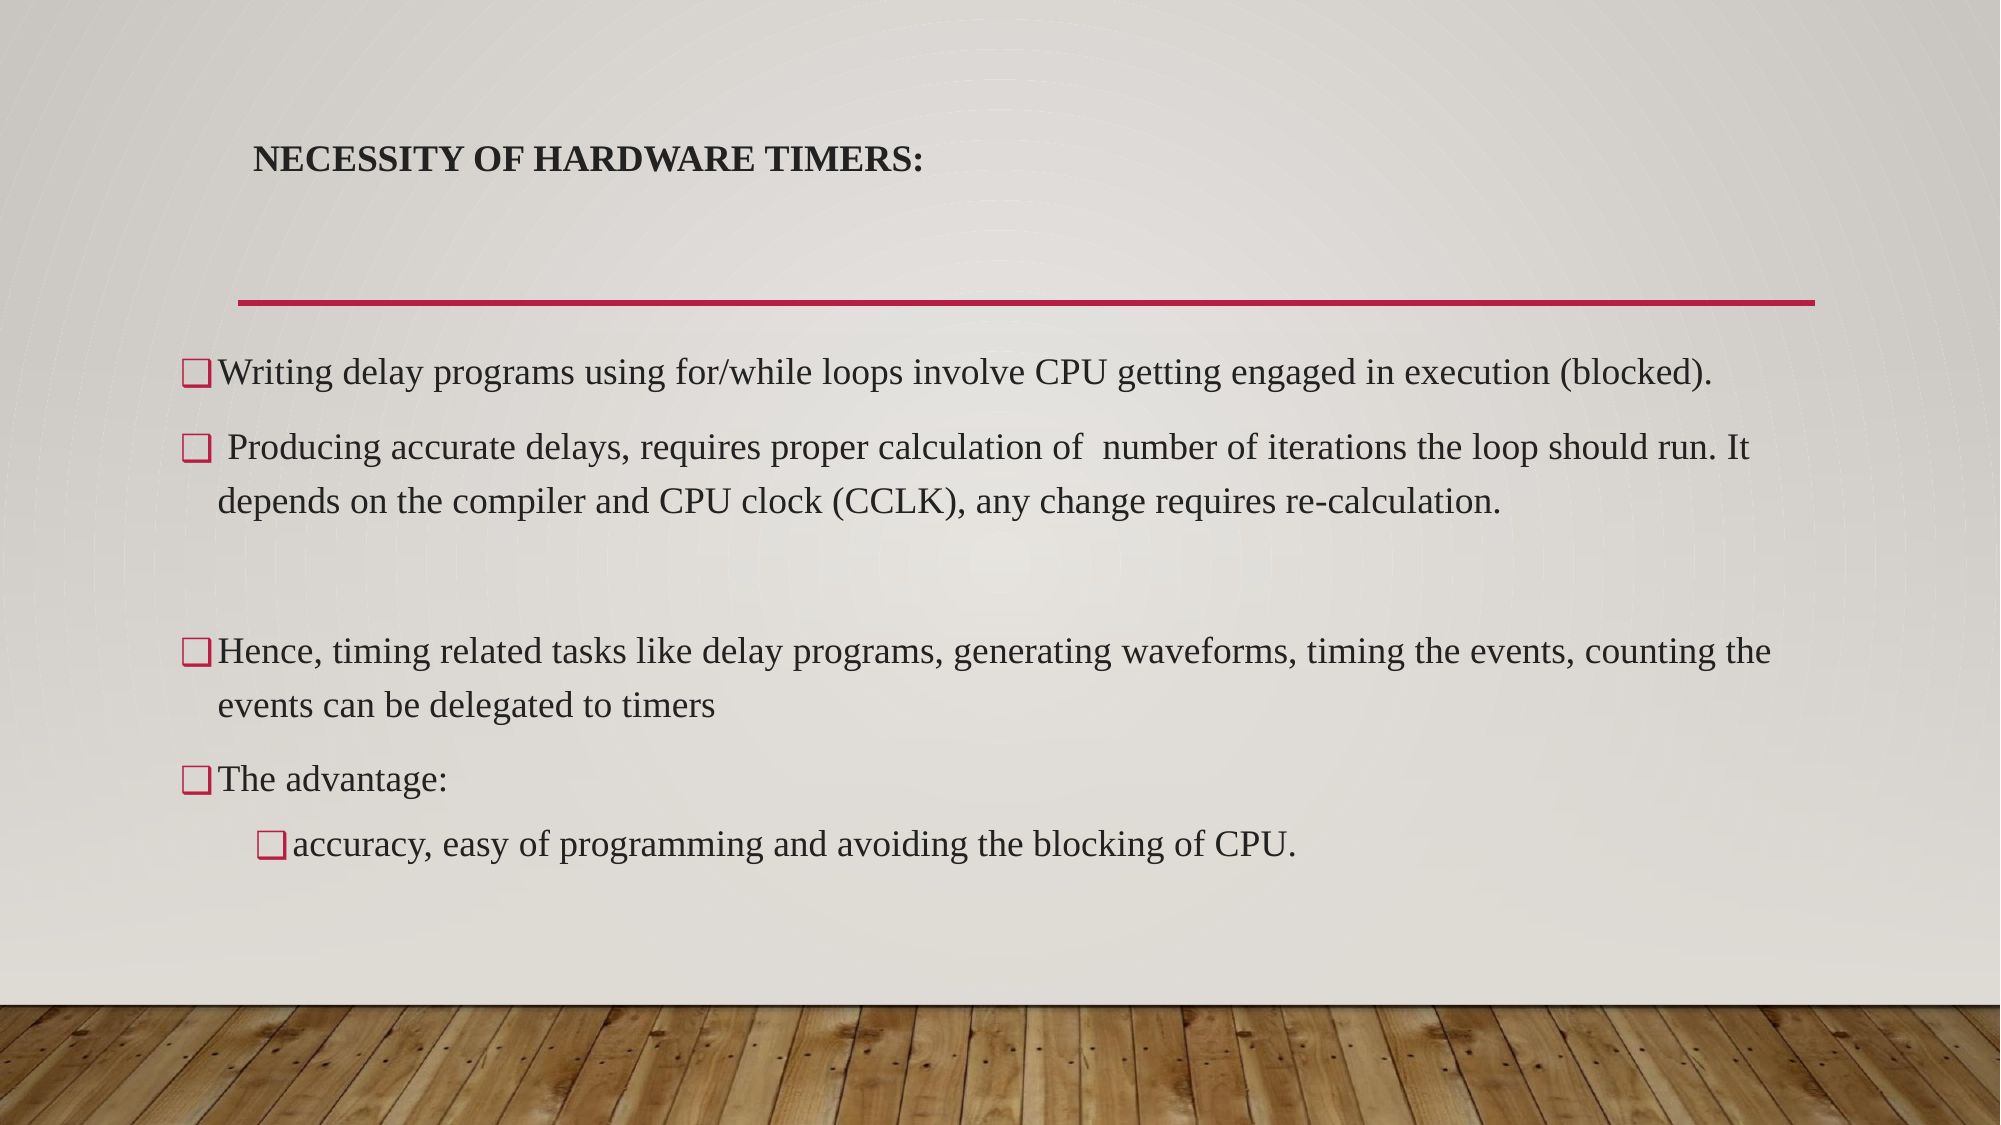

# NECESSITY OF HARDWARE TIMERS:
Writing delay programs using for/while loops involve CPU getting engaged in execution (blocked).
 Producing accurate delays, requires proper calculation of  number of iterations the loop should run. It depends on the compiler and CPU clock (CCLK), any change requires re-calculation.

Hence, timing related tasks like delay programs, generating waveforms, timing the events, counting the events can be delegated to timers
The advantage:
accuracy, easy of programming and avoiding the blocking of CPU.